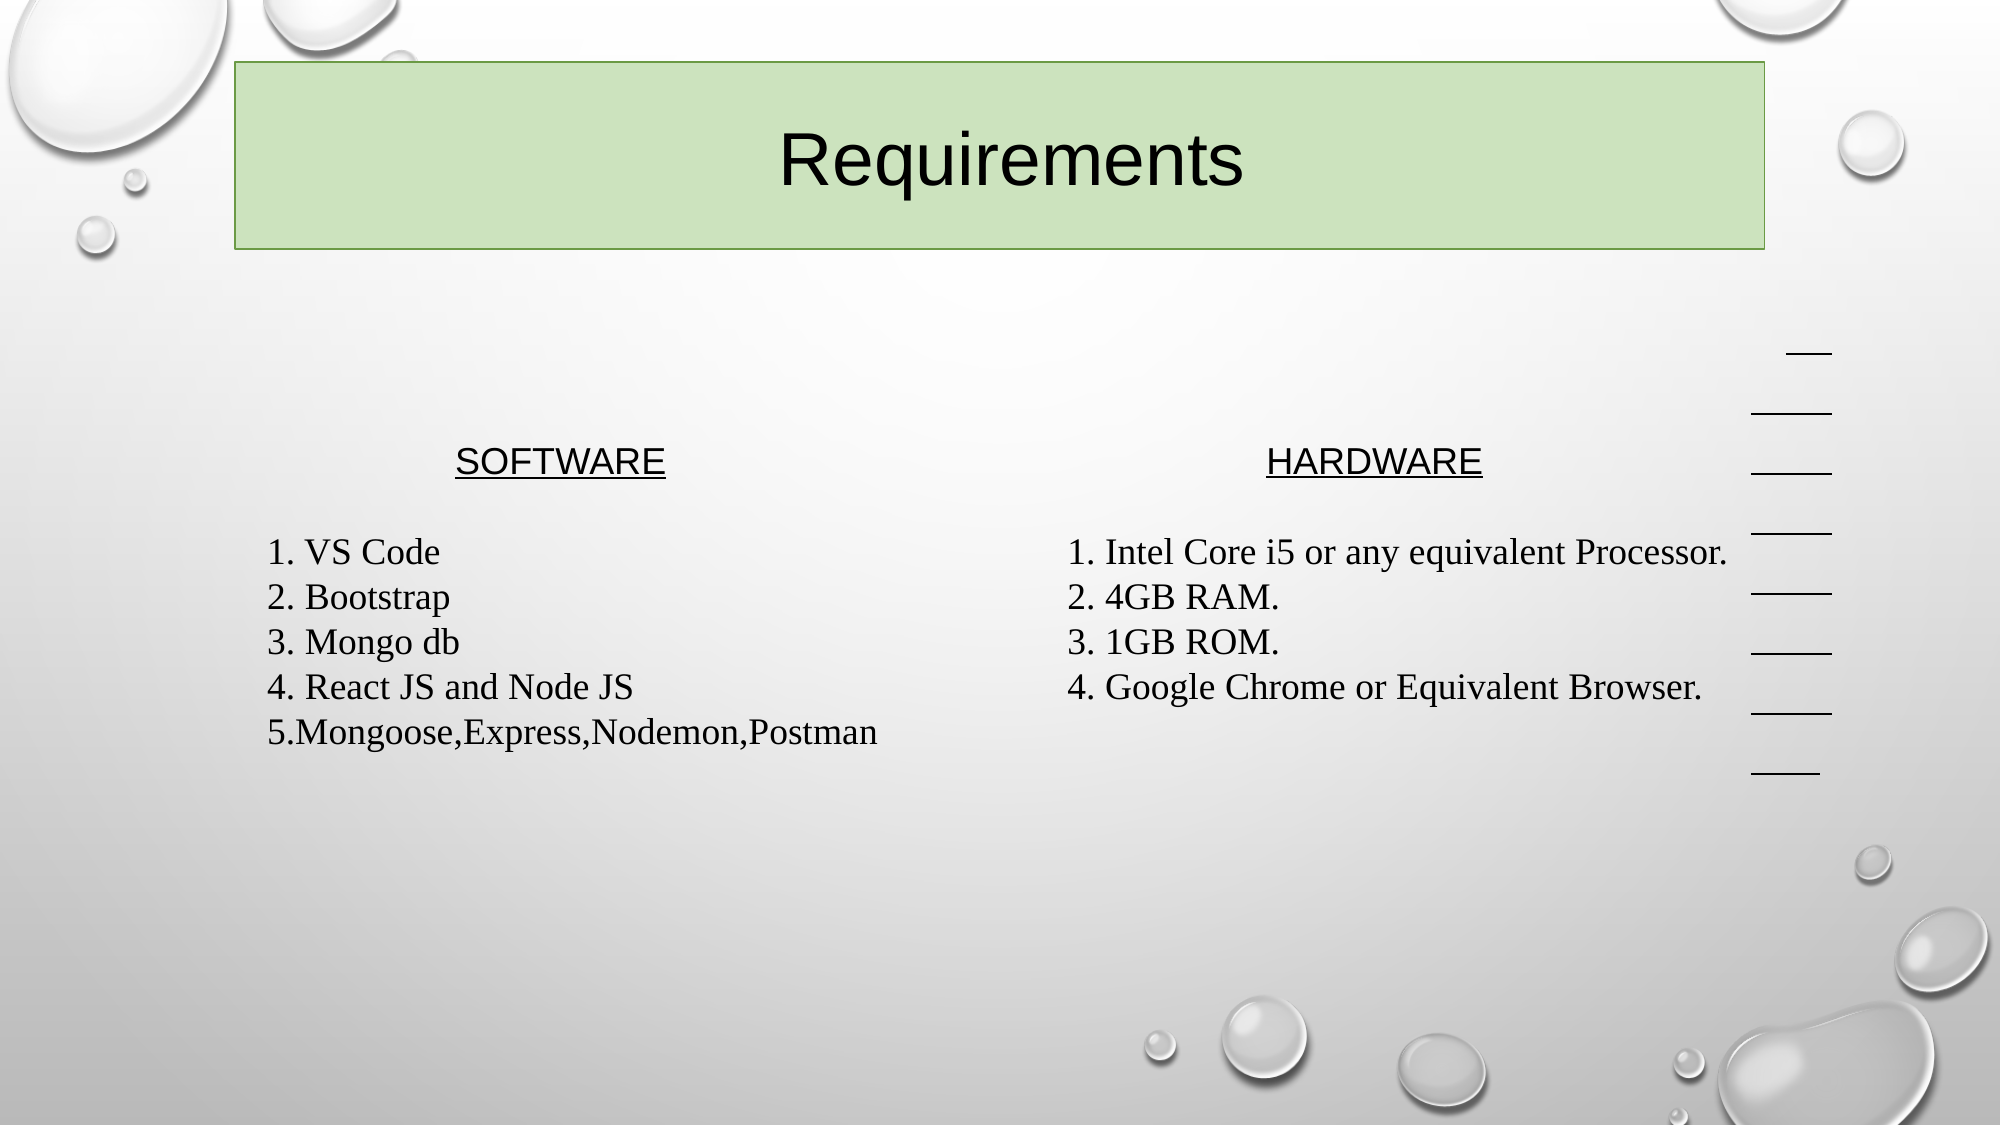

#

Requirements

                    HARDWARE

1. Intel Core i5 or any equivalent Processor.
2. 4GB RAM.
3. 1GB ROM.
4. Google Chrome or Equivalent Browser.

                   SOFTWARE

1. VS Code
2. Bootstrap
3. Mongo db
4. React JS and Node JS
5.Mongoose,Express,Nodemon,Postman